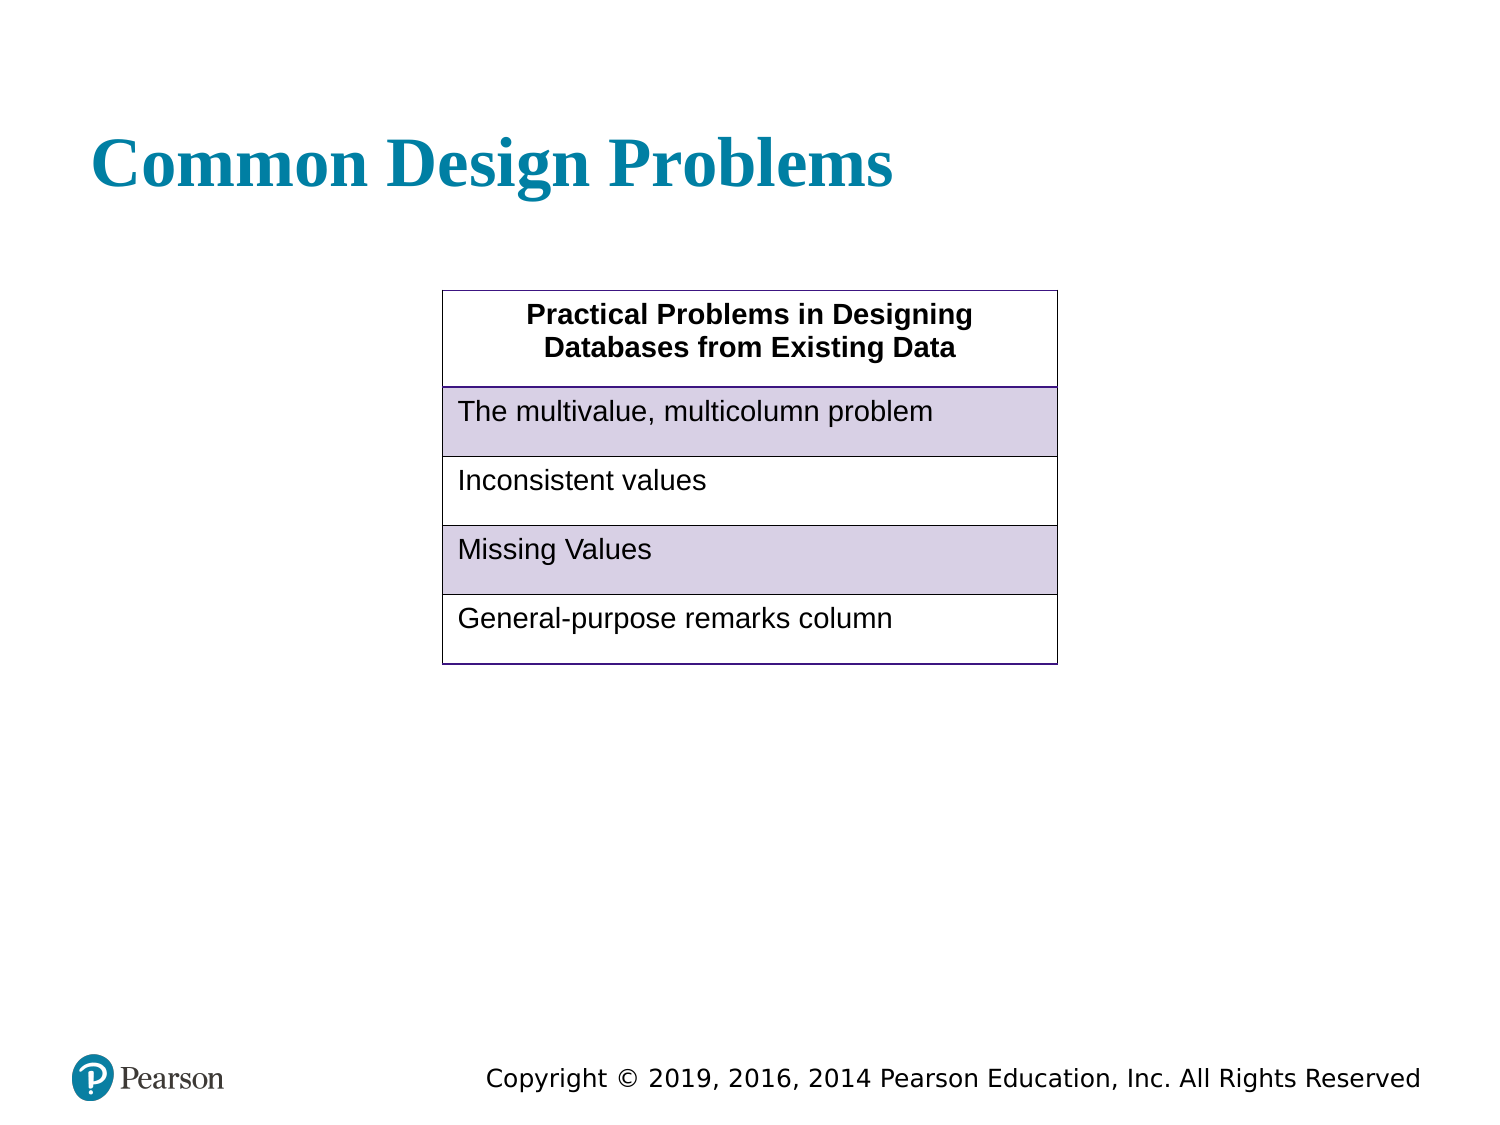

# Common Design Problems
| Practical Problems in Designing Databases from Existing Data |
| --- |
| The multivalue, multicolumn problem |
| Inconsistent values |
| Missing Values |
| General-purpose remarks column |